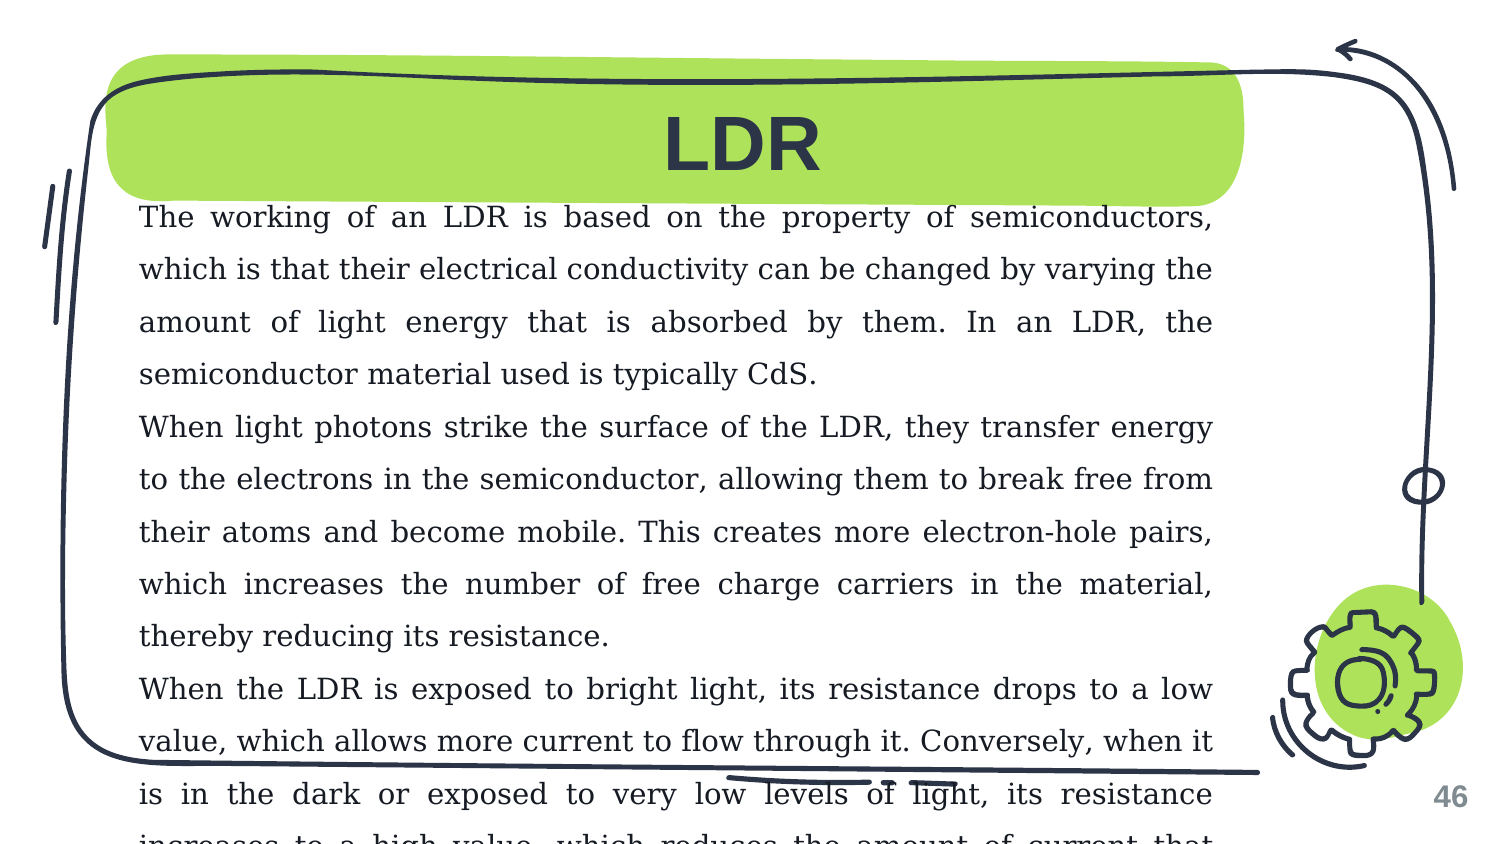

# LDR
The working of an LDR is based on the property of semiconductors, which is that their electrical conductivity can be changed by varying the amount of light energy that is absorbed by them. In an LDR, the semiconductor material used is typically CdS.
When light photons strike the surface of the LDR, they transfer energy to the electrons in the semiconductor, allowing them to break free from their atoms and become mobile. This creates more electron-hole pairs, which increases the number of free charge carriers in the material, thereby reducing its resistance.
When the LDR is exposed to bright light, its resistance drops to a low value, which allows more current to flow through it. Conversely, when it is in the dark or exposed to very low levels of light, its resistance increases to a high value, which reduces the amount of current that flows through it.

46